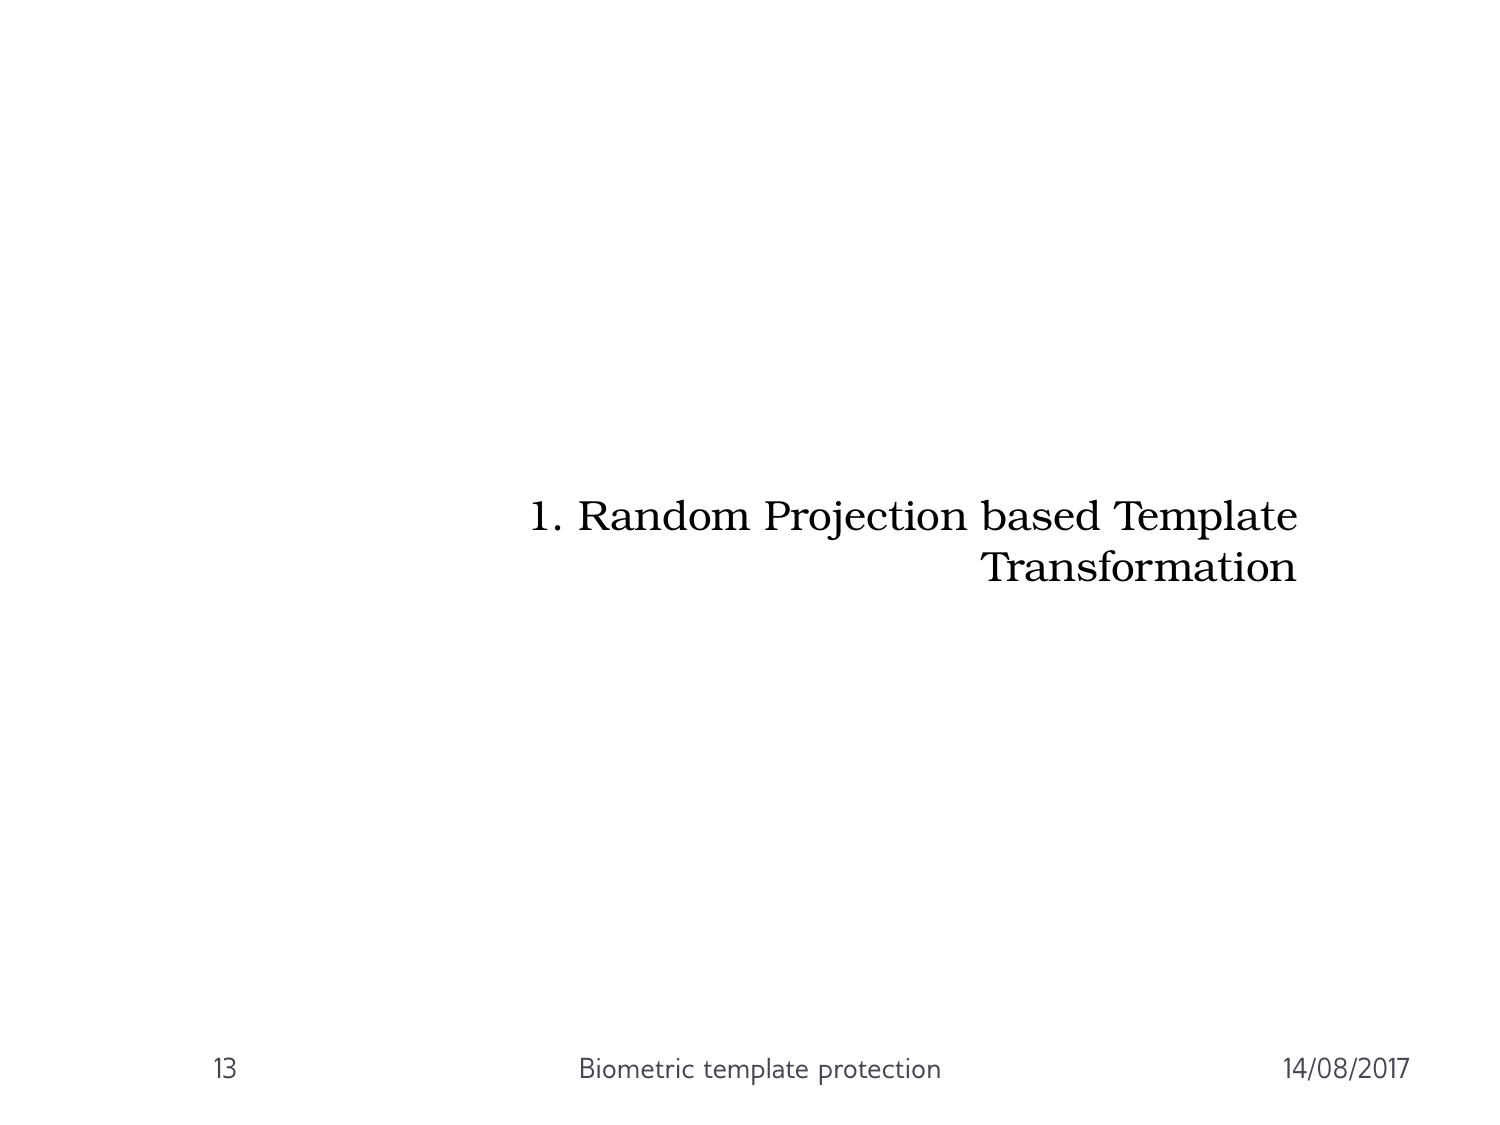

# 1. Random Projection based Template Transformation

13
Biometric template protection
14/08/2017